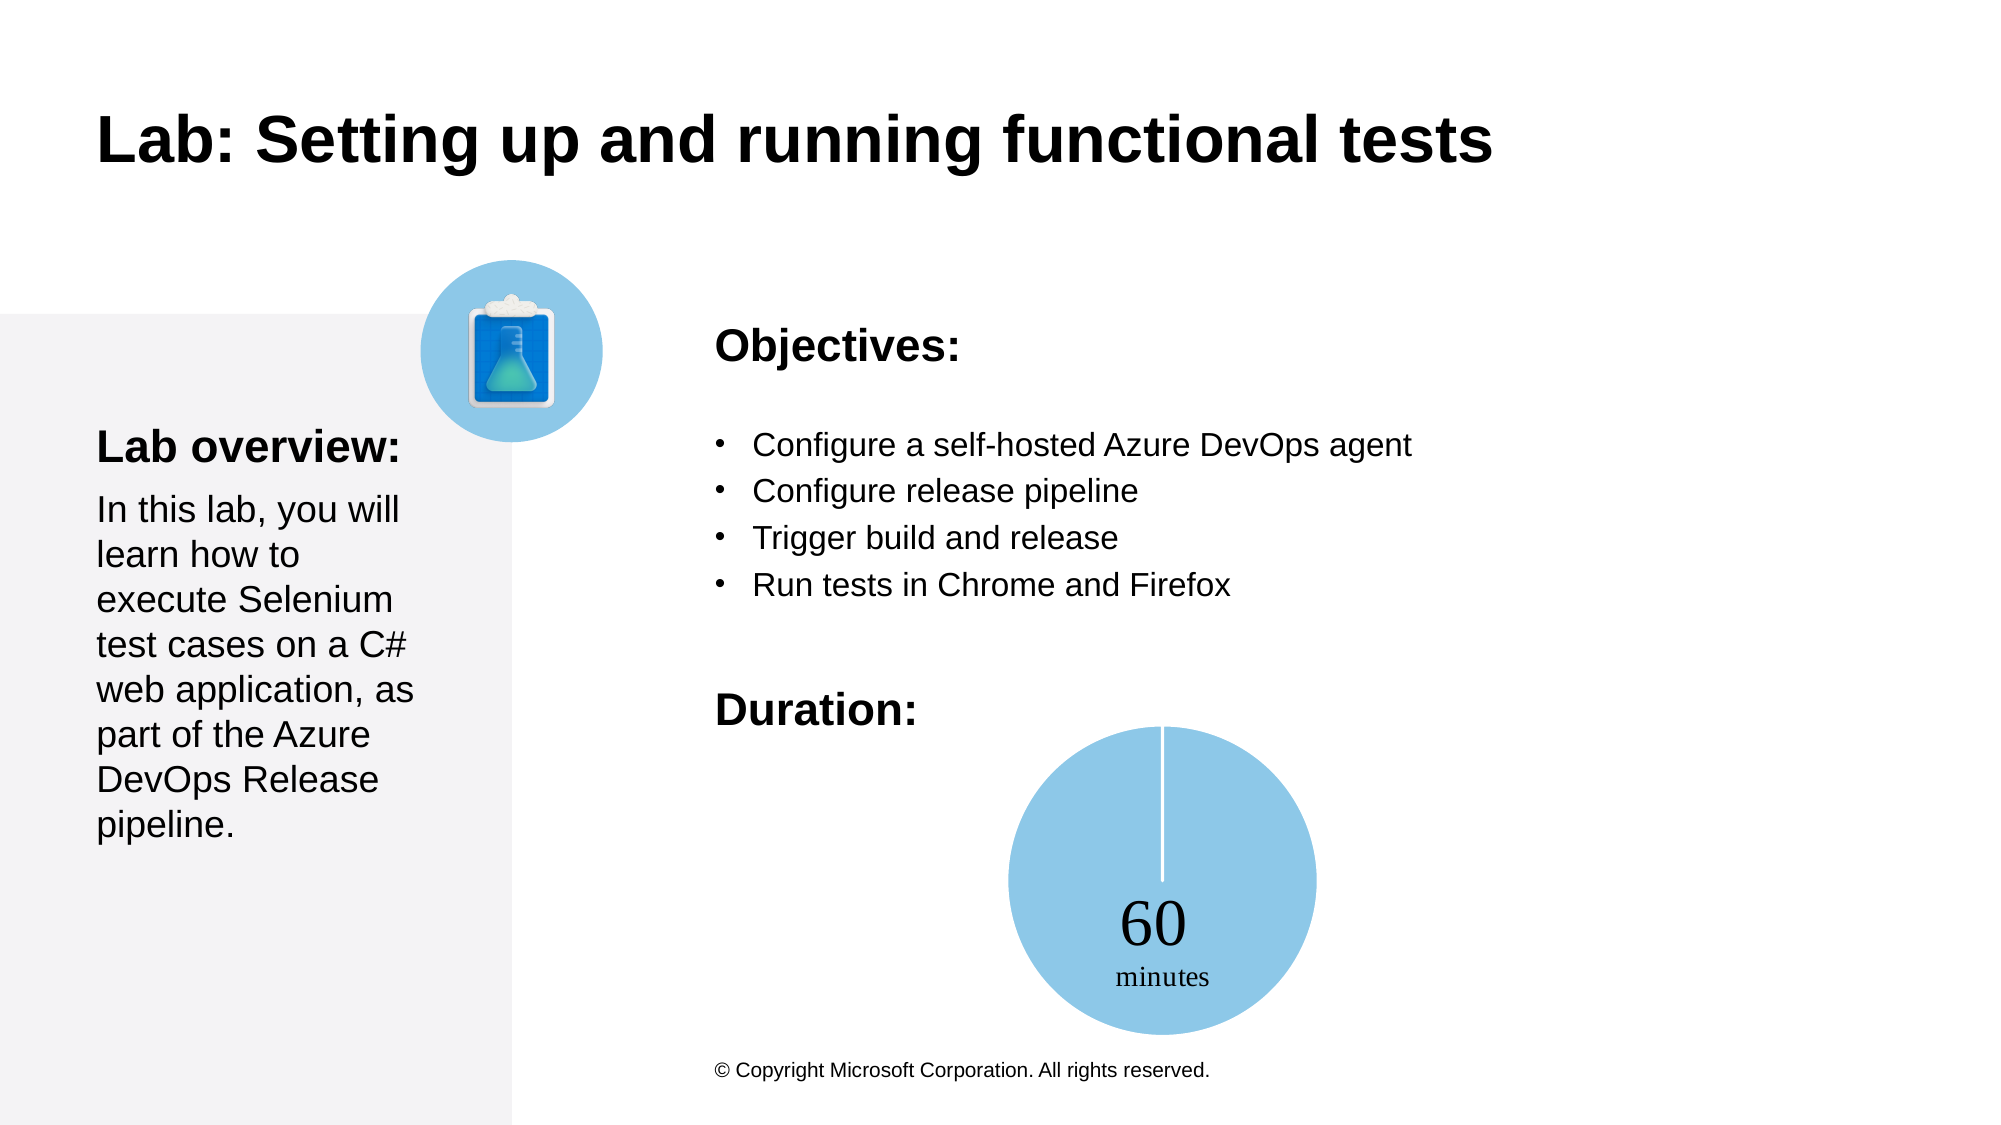

# Lab: Setting up and running functional tests
Objectives:
Lab overview:
In this lab, you will learn how to execute Selenium test cases on a C# web application, as part of the Azure DevOps Release pipeline.
Configure a self-hosted Azure DevOps agent
Configure release pipeline
Trigger build and release
Run tests in Chrome and Firefox
Duration:

### Chart

| Category | Time |
|---|---|
| Challenge | 60.0 |
| Hour | 0.0 |